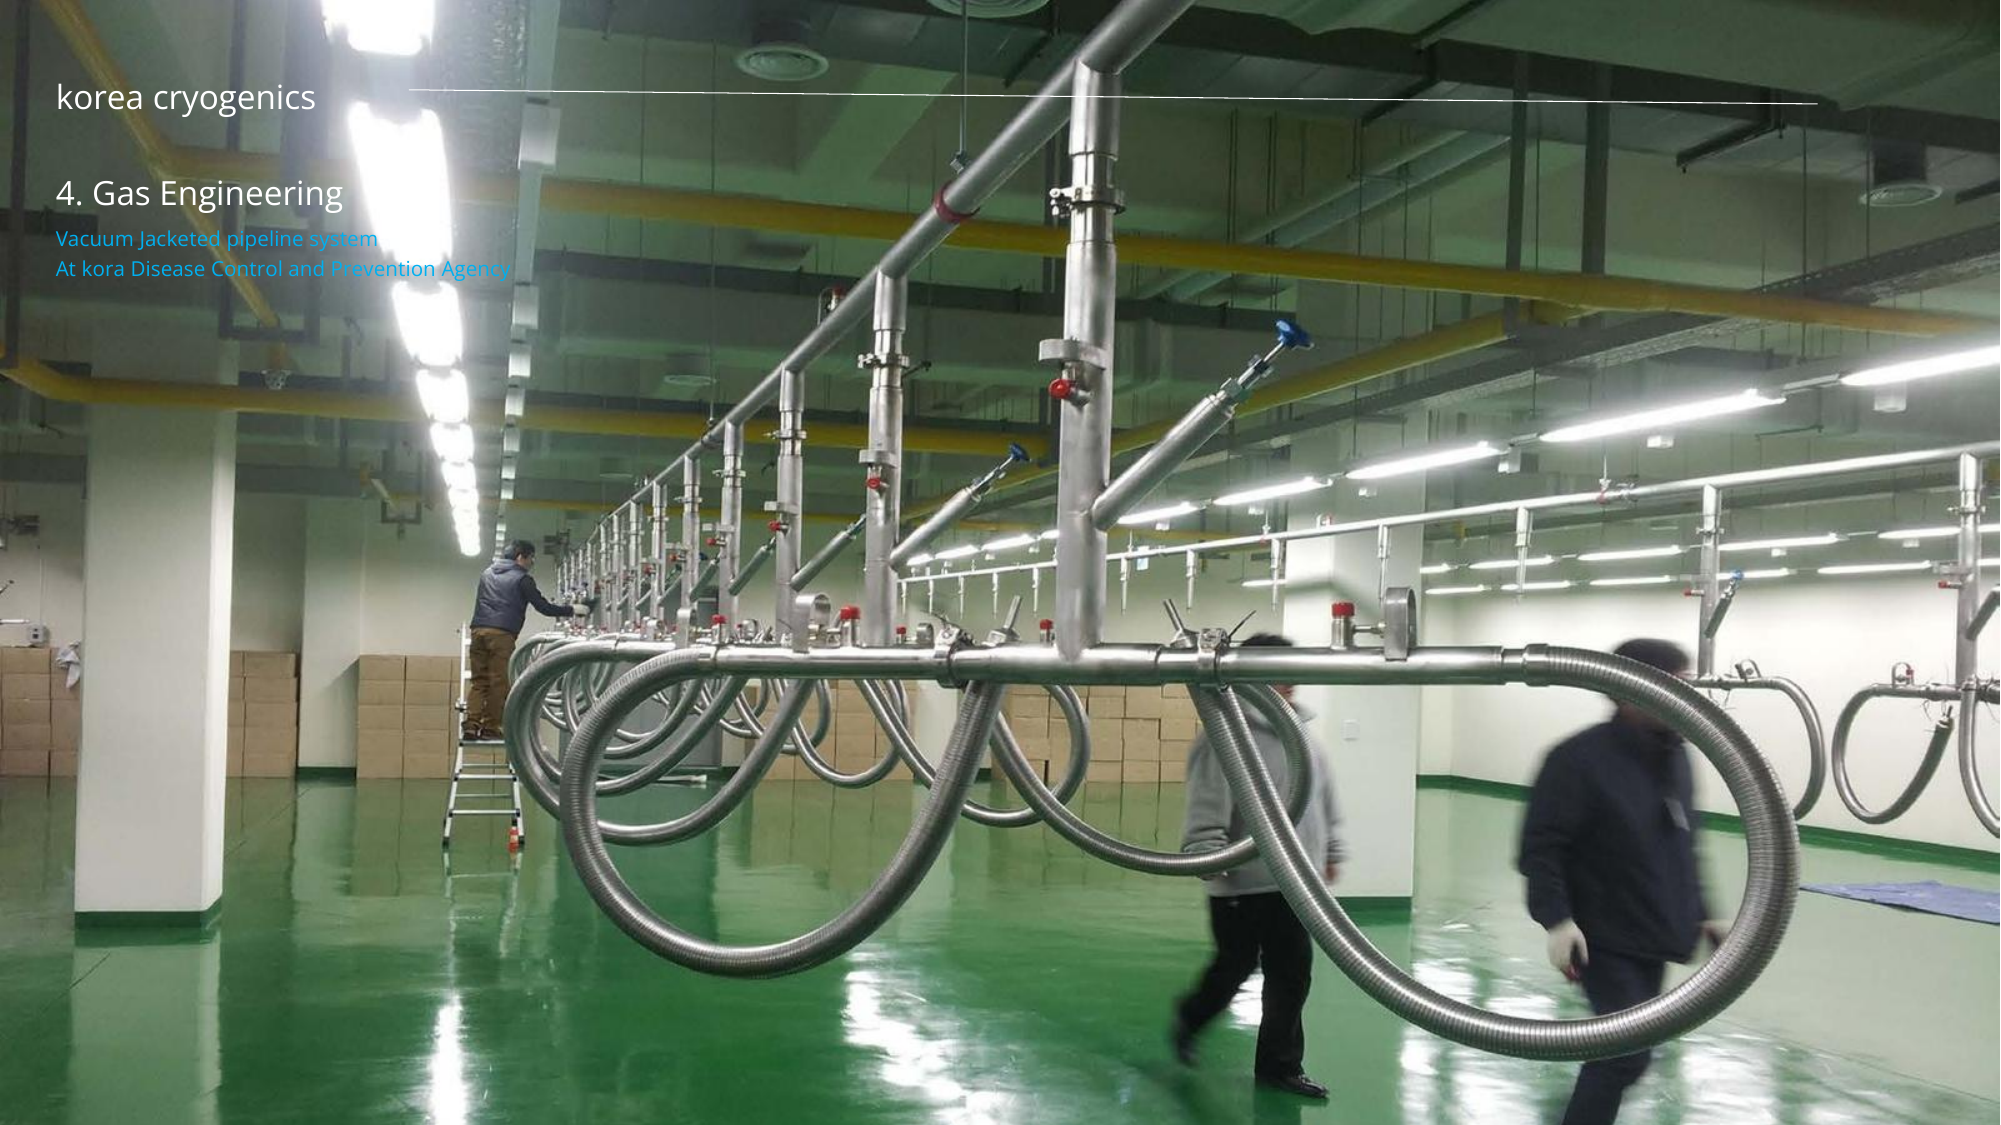

korea cryogenics

4. Gas Engineering

Vacuum Jacketed pipeline system
At kora Disease Control and Prevention Agency